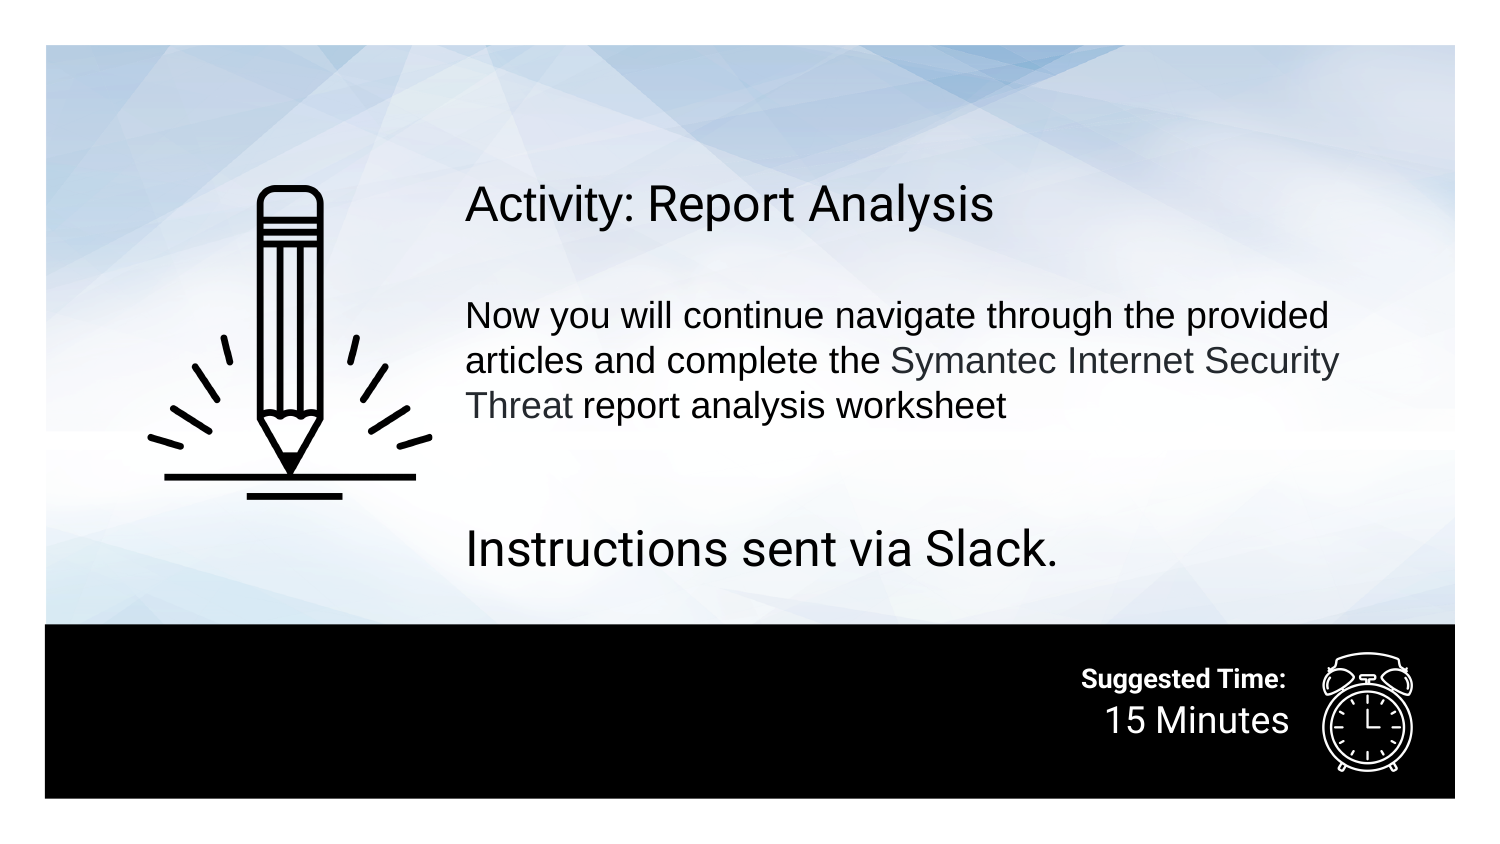

Activity: Report Analysis

Now you will continue navigate through the provided articles and complete the Symantec Internet Security Threat report analysis worksheet

Instructions sent via Slack.
# 15 Minutes